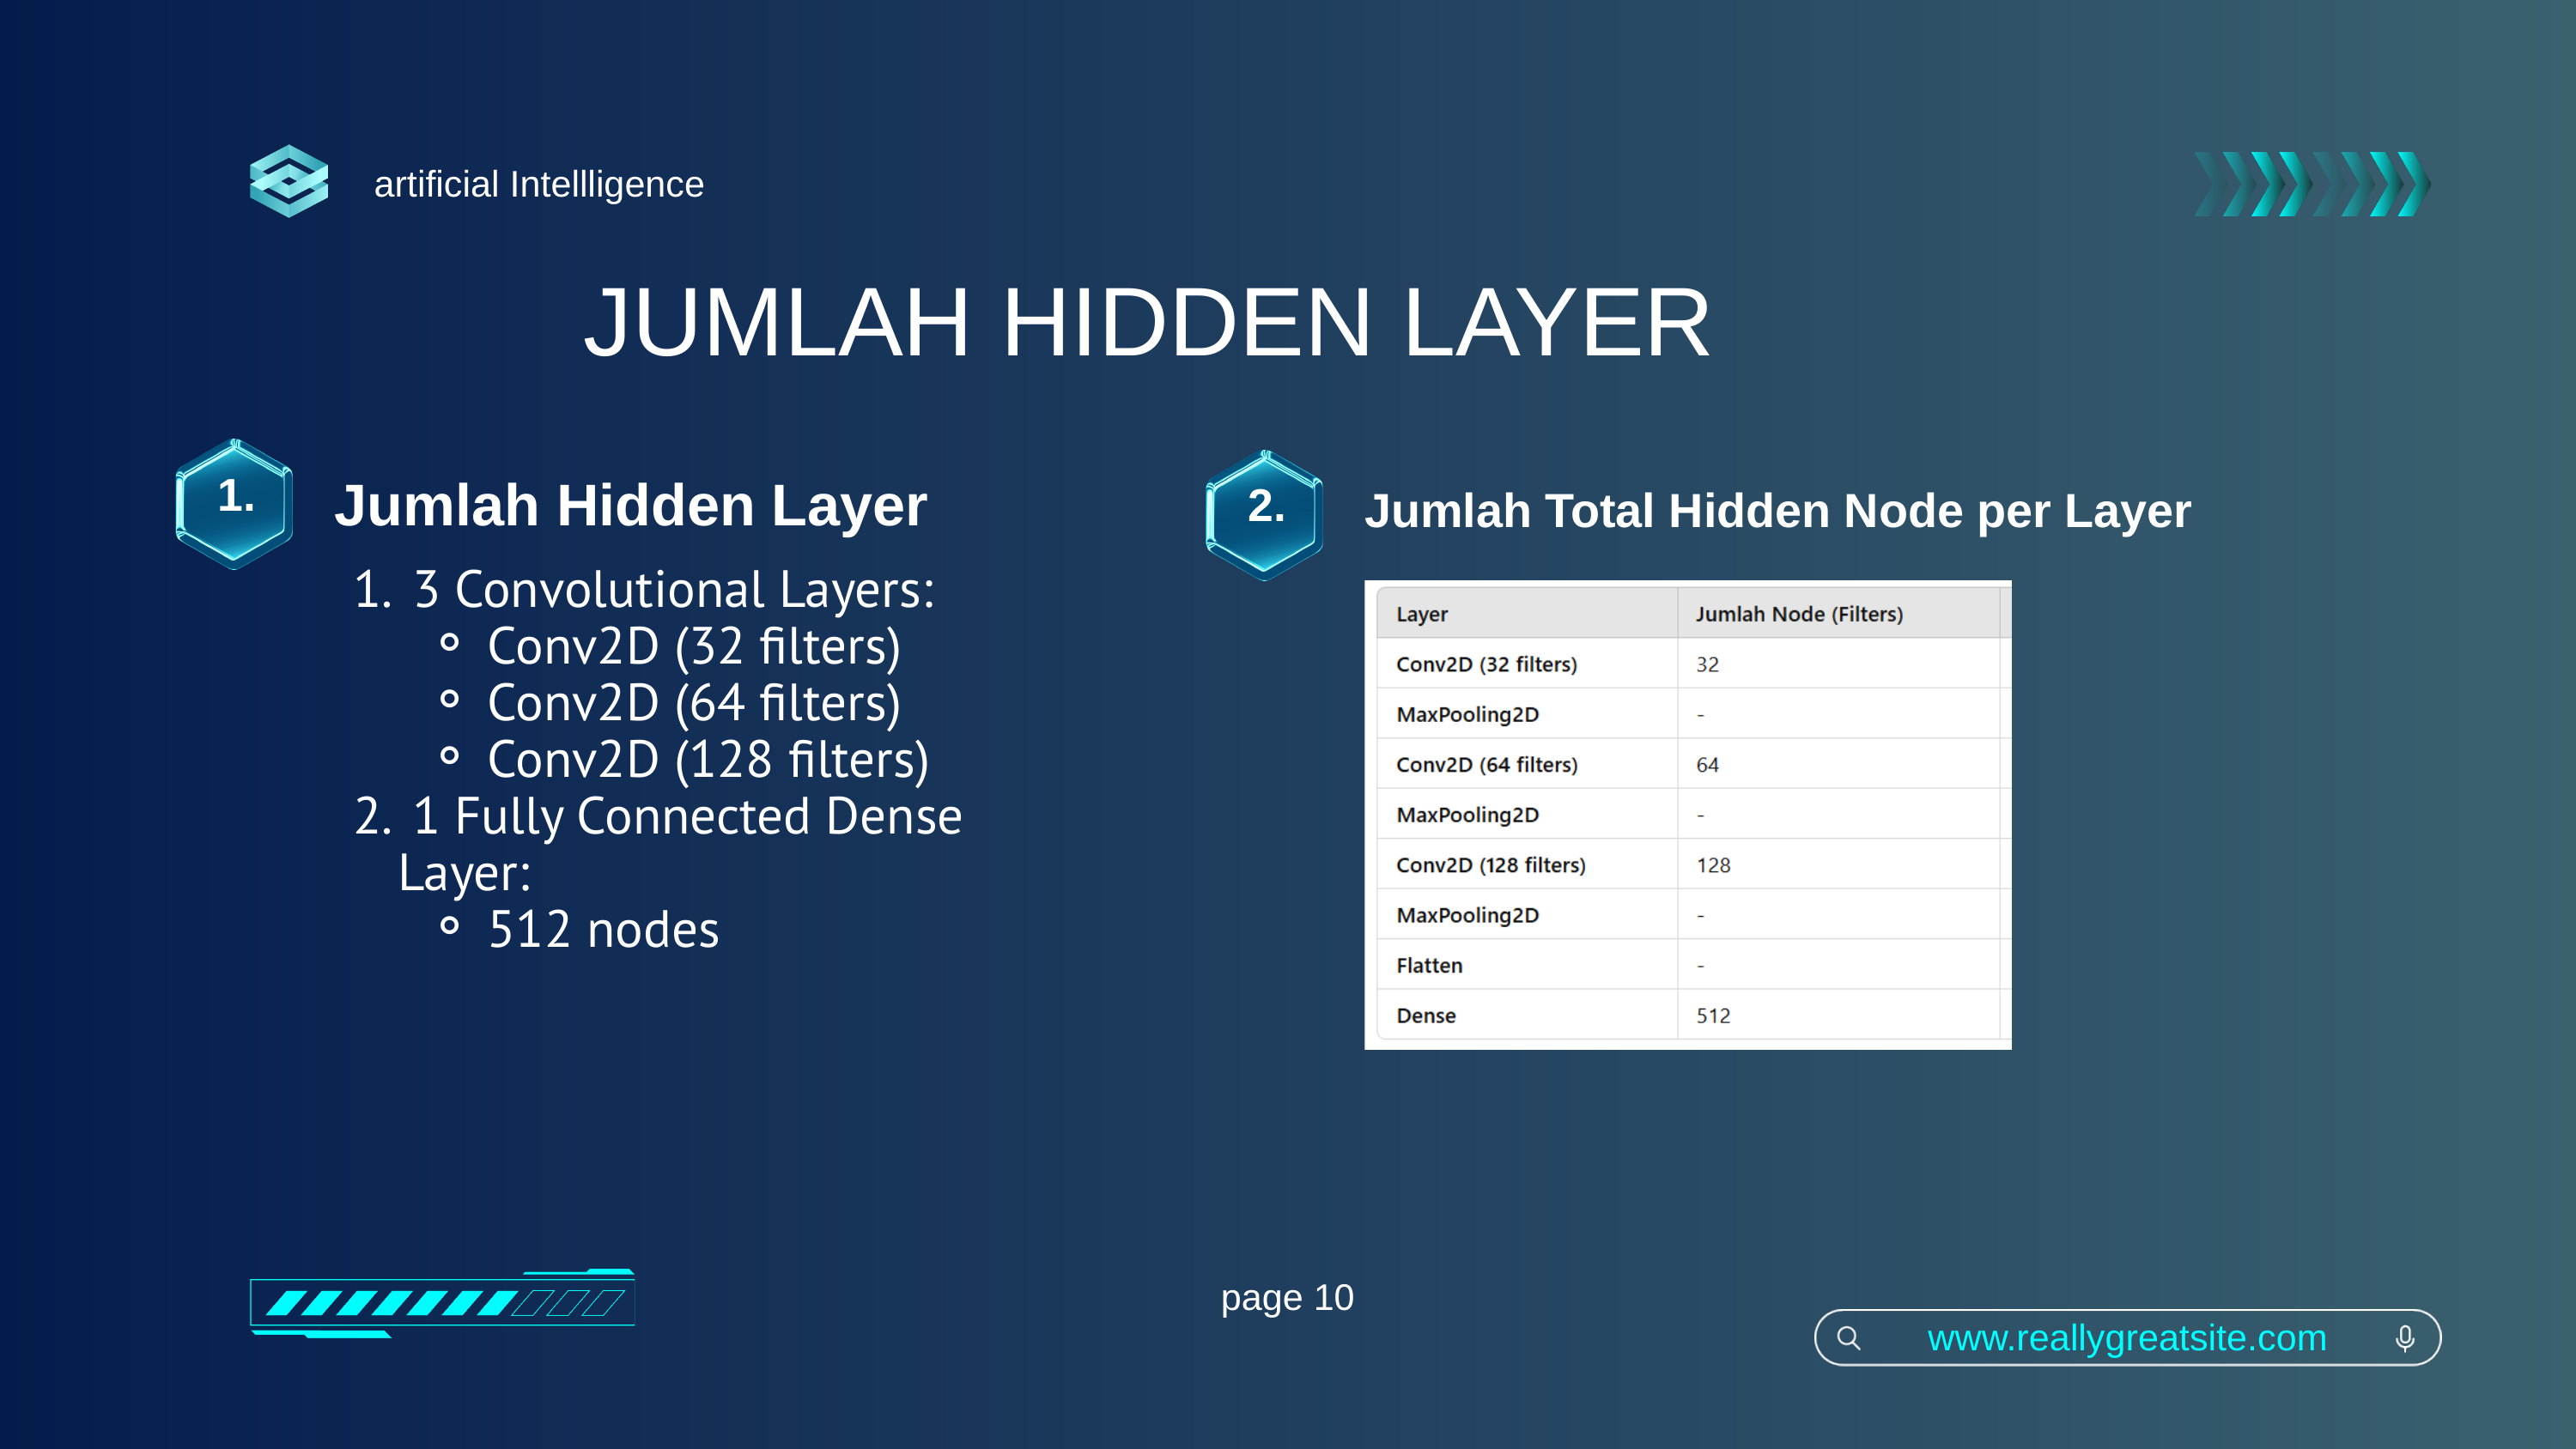

artificial Intellligence
JUMLAH HIDDEN LAYER

1.
Jumlah Hidden Layer
2.
Jumlah Total Hidden Node per Layer
 3 Convolutional Layers:
Conv2D (32 filters)
Conv2D (64 filters)
Conv2D (128 filters)
 1 Fully Connected Dense Layer:
512 nodes

page 10

www.reallygreatsite.com